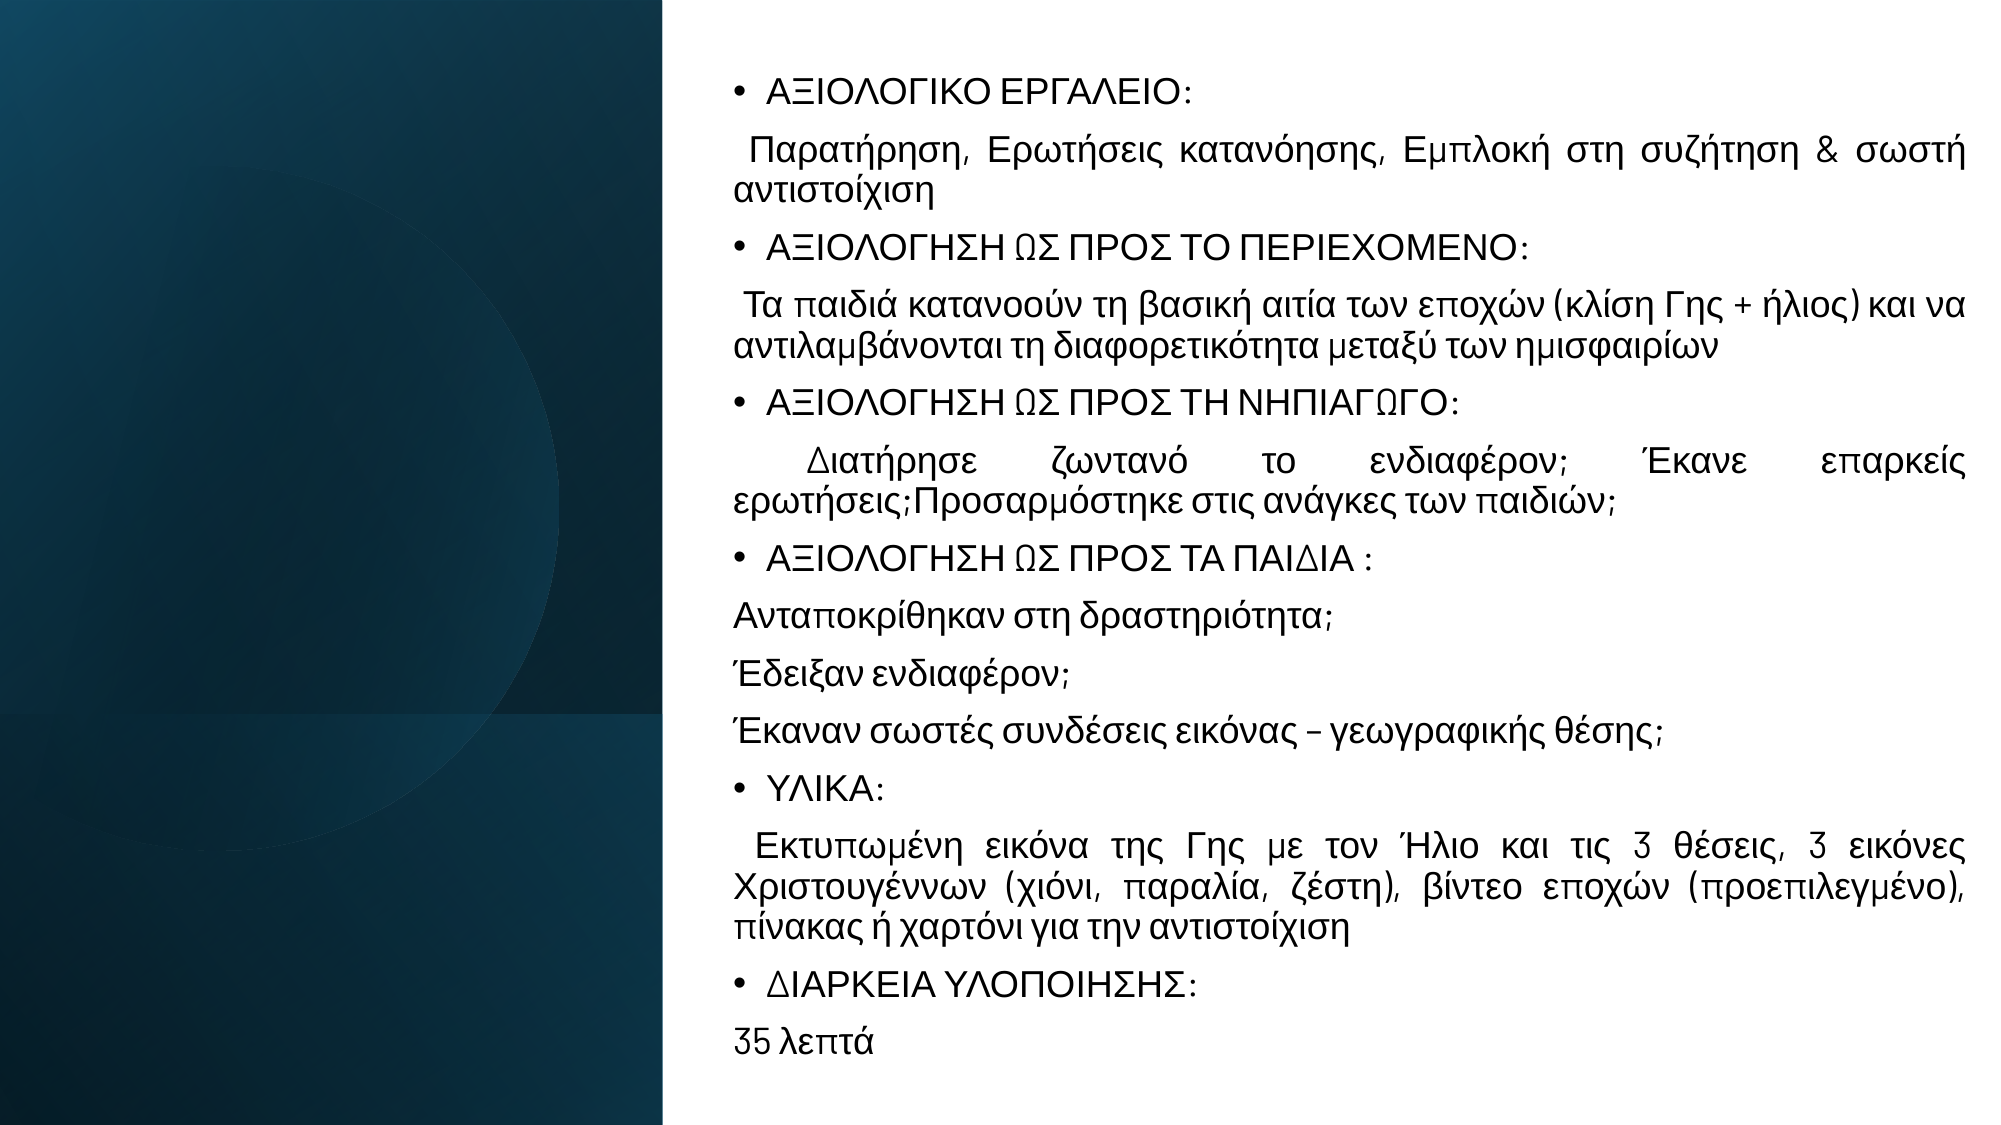

ΑΞΙΟΛΟΓΙΚΟ ΕΡΓΑΛΕΙΟ:
 Παρατήρηση, Ερωτήσεις κατανόησης, Εμπλοκή στη συζήτηση & σωστή αντιστοίχιση
ΑΞΙΟΛΟΓΗΣΗ ΩΣ ΠΡΟΣ ΤΟ ΠΕΡΙΕΧΟΜΕΝΟ:
 Τα παιδιά κατανοούν τη βασική αιτία των εποχών (κλίση Γης + ήλιος) και να αντιλαμβάνονται τη διαφορετικότητα μεταξύ των ημισφαιρίων
ΑΞΙΟΛΟΓΗΣΗ ΩΣ ΠΡΟΣ ΤΗ ΝΗΠΙΑΓΩΓΟ:
 Διατήρησε ζωντανό το ενδιαφέρον; Έκανε επαρκείς ερωτήσεις;Προσαρμόστηκε στις ανάγκες των παιδιών;
ΑΞΙΟΛΟΓΗΣΗ ΩΣ ΠΡΟΣ ΤΑ ΠΑΙΔΙΑ :
Ανταποκρίθηκαν στη δραστηριότητα;
Έδειξαν ενδιαφέρον;
Έκαναν σωστές συνδέσεις εικόνας – γεωγραφικής θέσης;
ΥΛΙΚΑ:
 Εκτυπωμένη εικόνα της Γης με τον Ήλιο και τις 3 θέσεις, 3 εικόνες Χριστουγέννων (χιόνι, παραλία, ζέστη), βίντεο εποχών (προεπιλεγμένο), πίνακας ή χαρτόνι για την αντιστοίχιση
ΔΙΑΡΚΕΙΑ ΥΛΟΠΟΙΗΣΗΣ:
35 λεπτά